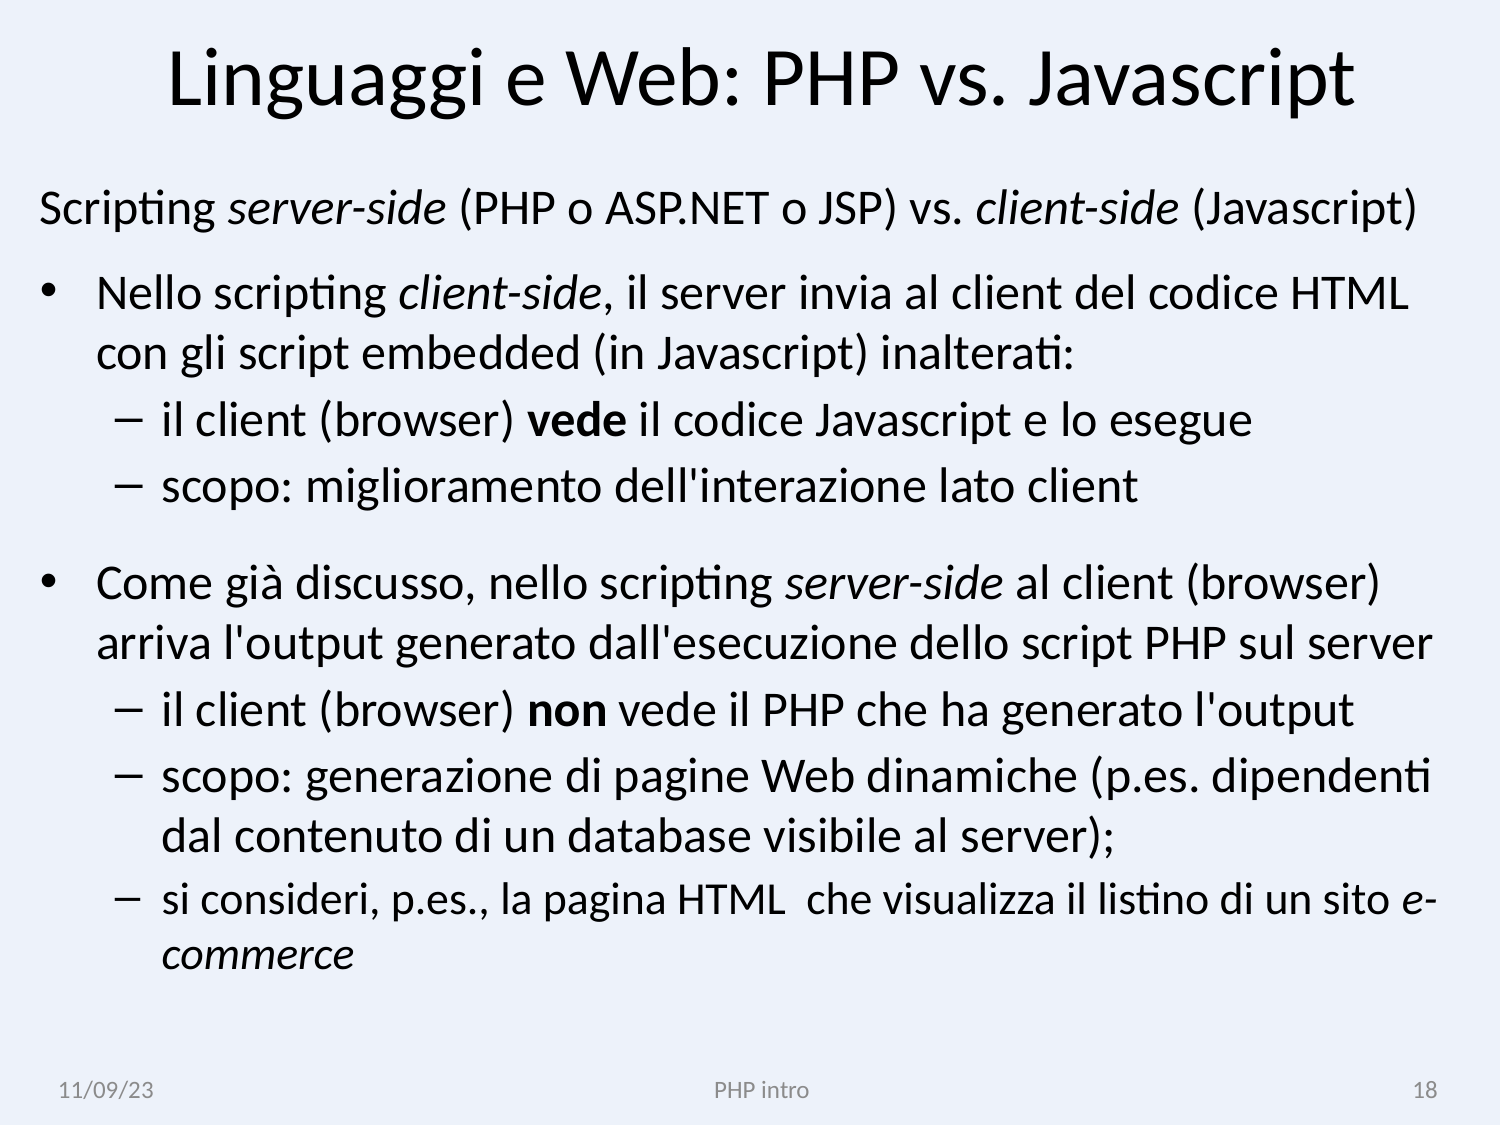

# Linguaggi e Web: PHP vs. Javascript
Scripting server-side (PHP o ASP.NET o JSP) vs. client-side (Javascript)
Nello scripting client-side, il server invia al client del codice HTML con gli script embedded (in Javascript) inalterati:
il client (browser) vede il codice Javascript e lo esegue
scopo: miglioramento dell'interazione lato client
Come già discusso, nello scripting server-side al client (browser) arriva l'output generato dall'esecuzione dello script PHP sul server
il client (browser) non vede il PHP che ha generato l'output
scopo: generazione di pagine Web dinamiche (p.es. dipendenti dal contenuto di un database visibile al server);
si consideri, p.es., la pagina HTML  che visualizza il listino di un sito e-commerce

11/09/23
PHP intro
18